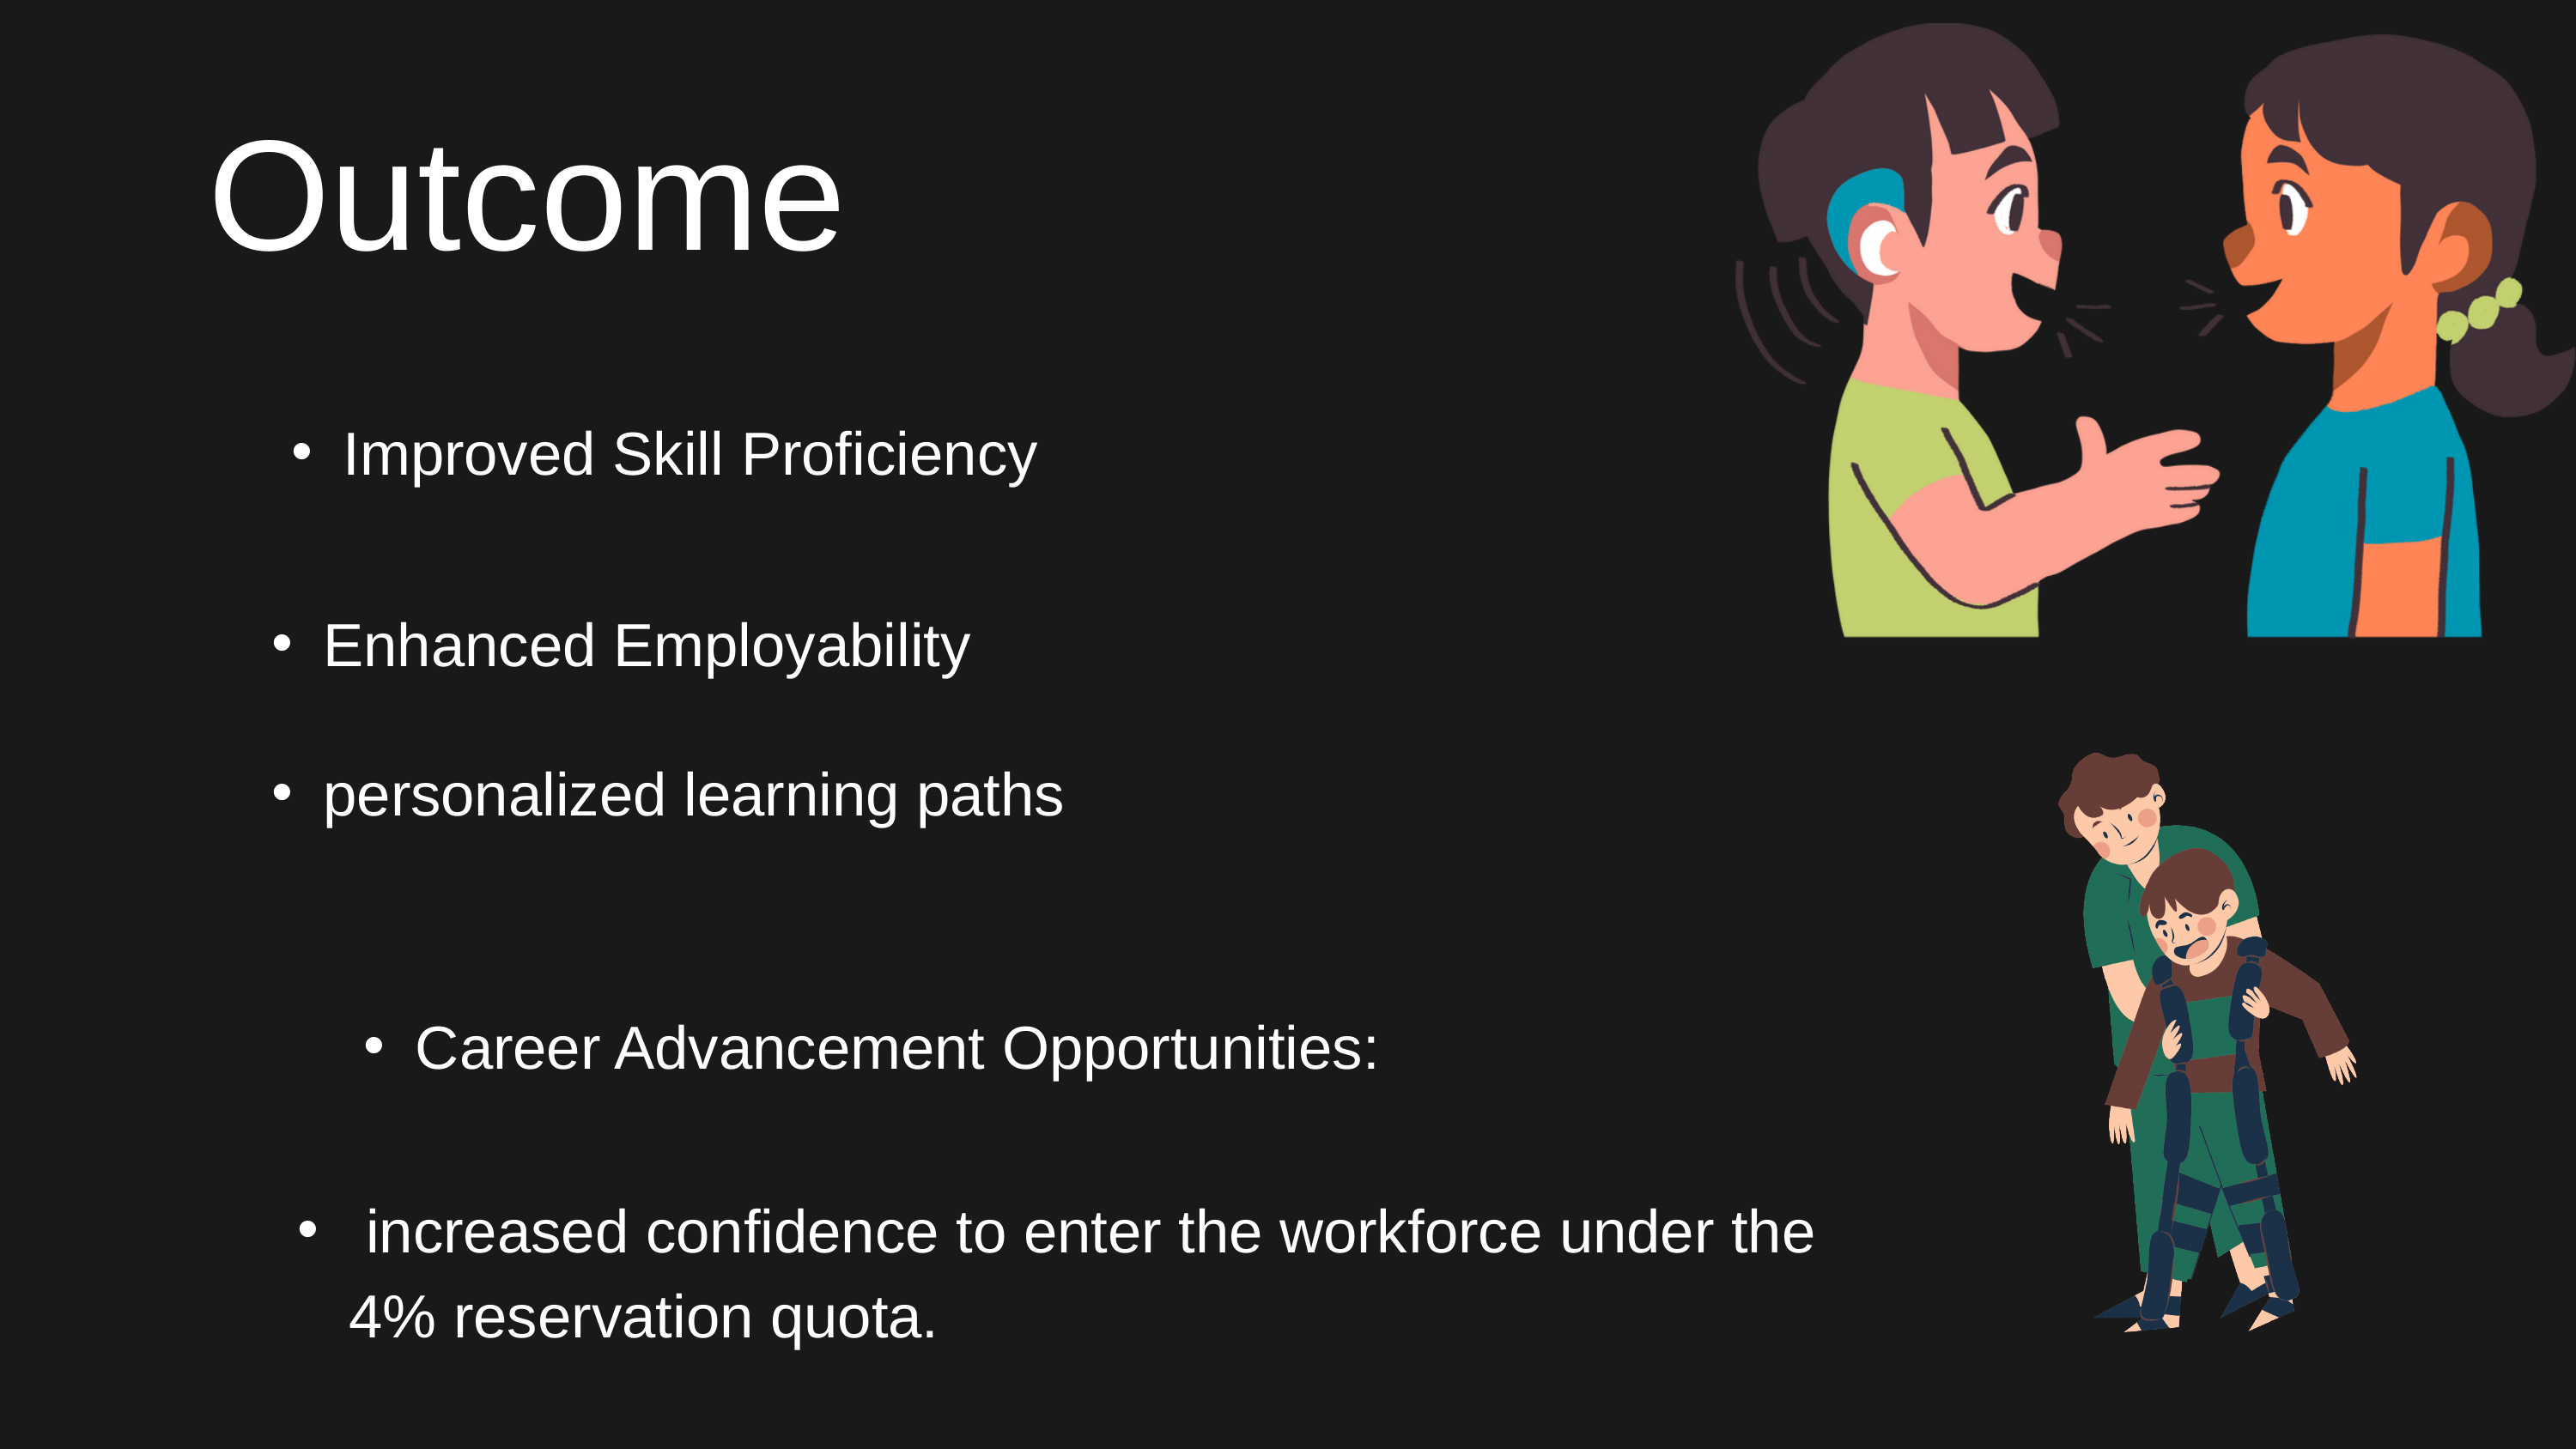

Outcome
Improved Skill Proficiency
Enhanced Employability
personalized learning paths

Career Advancement Opportunities:
 increased confidence to enter the workforce under the 4% reservation quota.